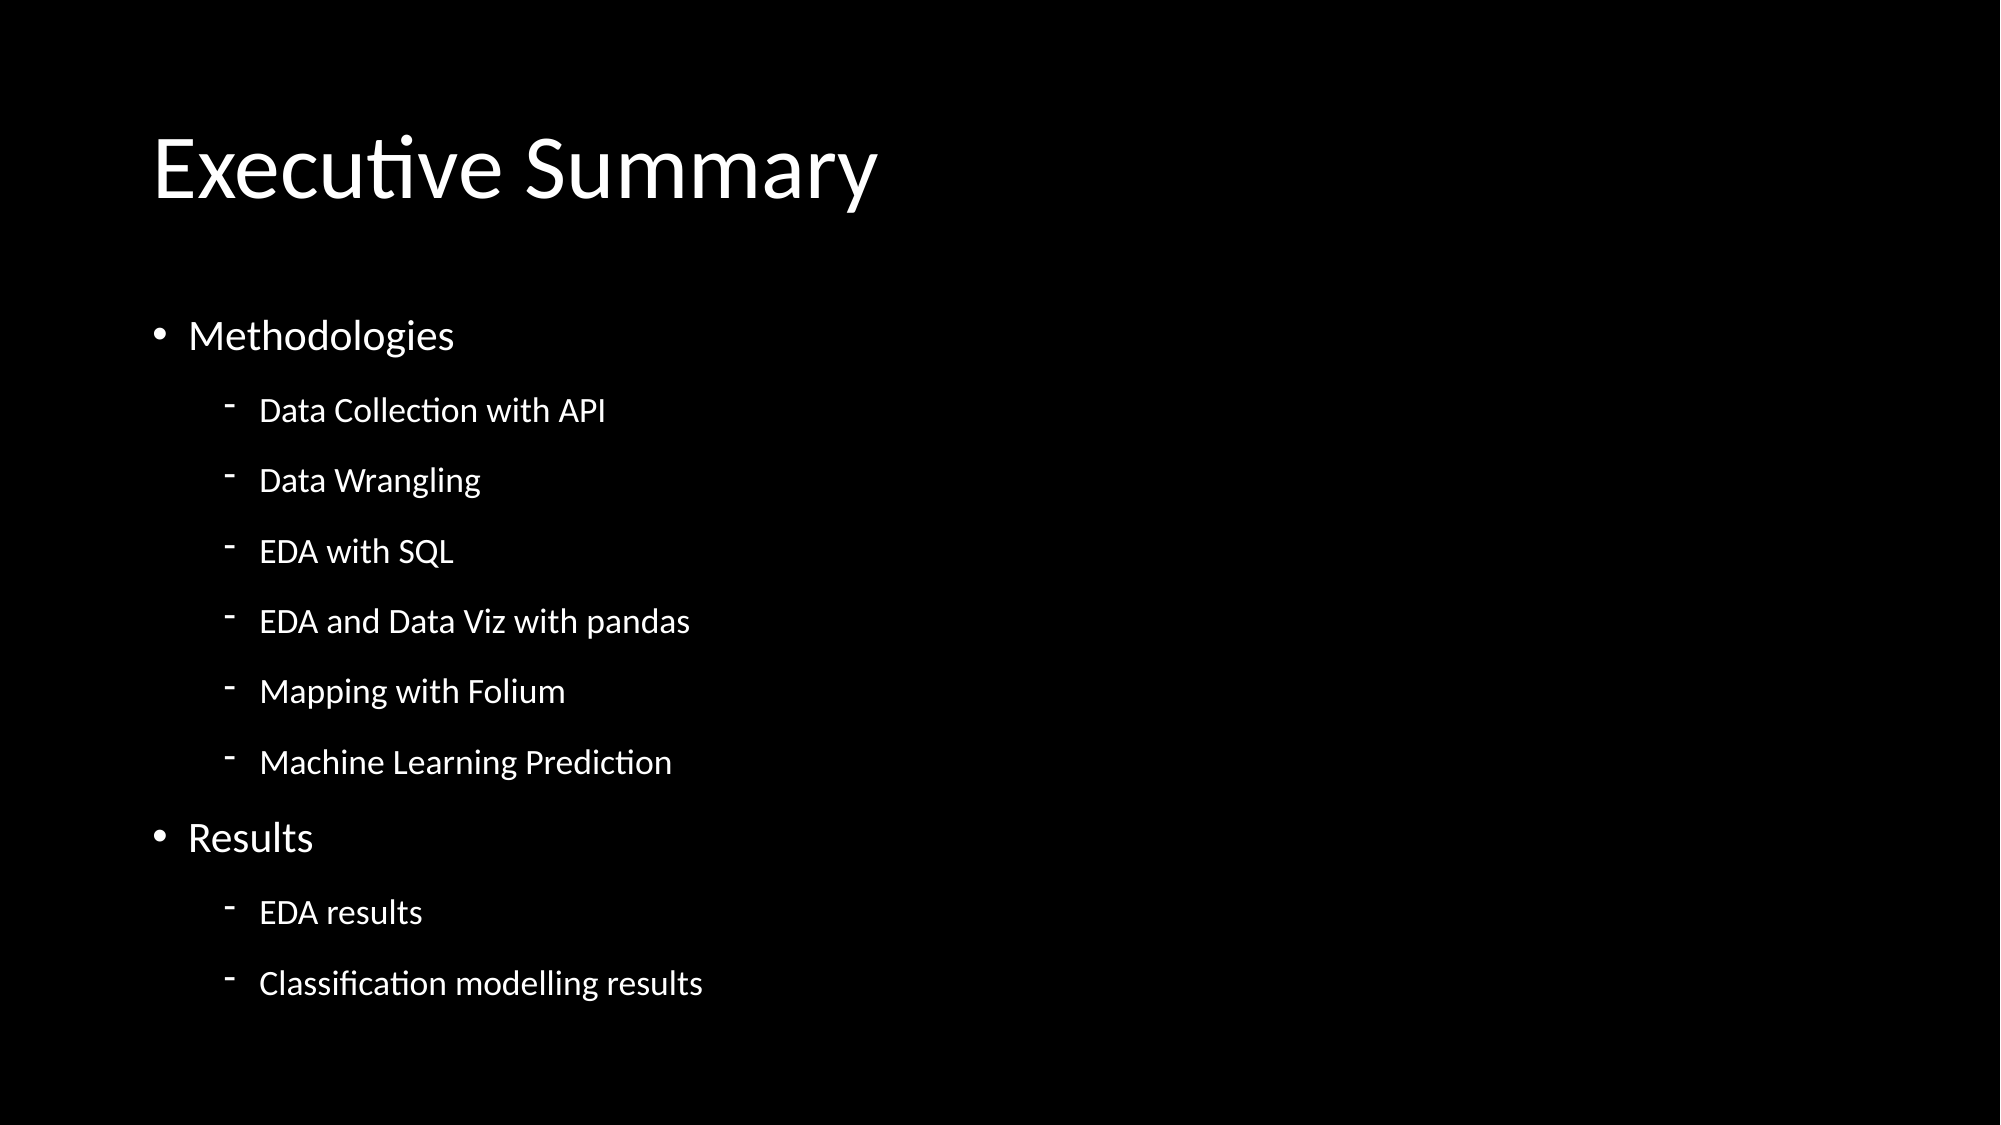

# Executive Summary
Methodologies
Data Collection with API
Data Wrangling
EDA with SQL
EDA and Data Viz with pandas
Mapping with Folium
Machine Learning Prediction
Results
EDA results
Classification modelling results